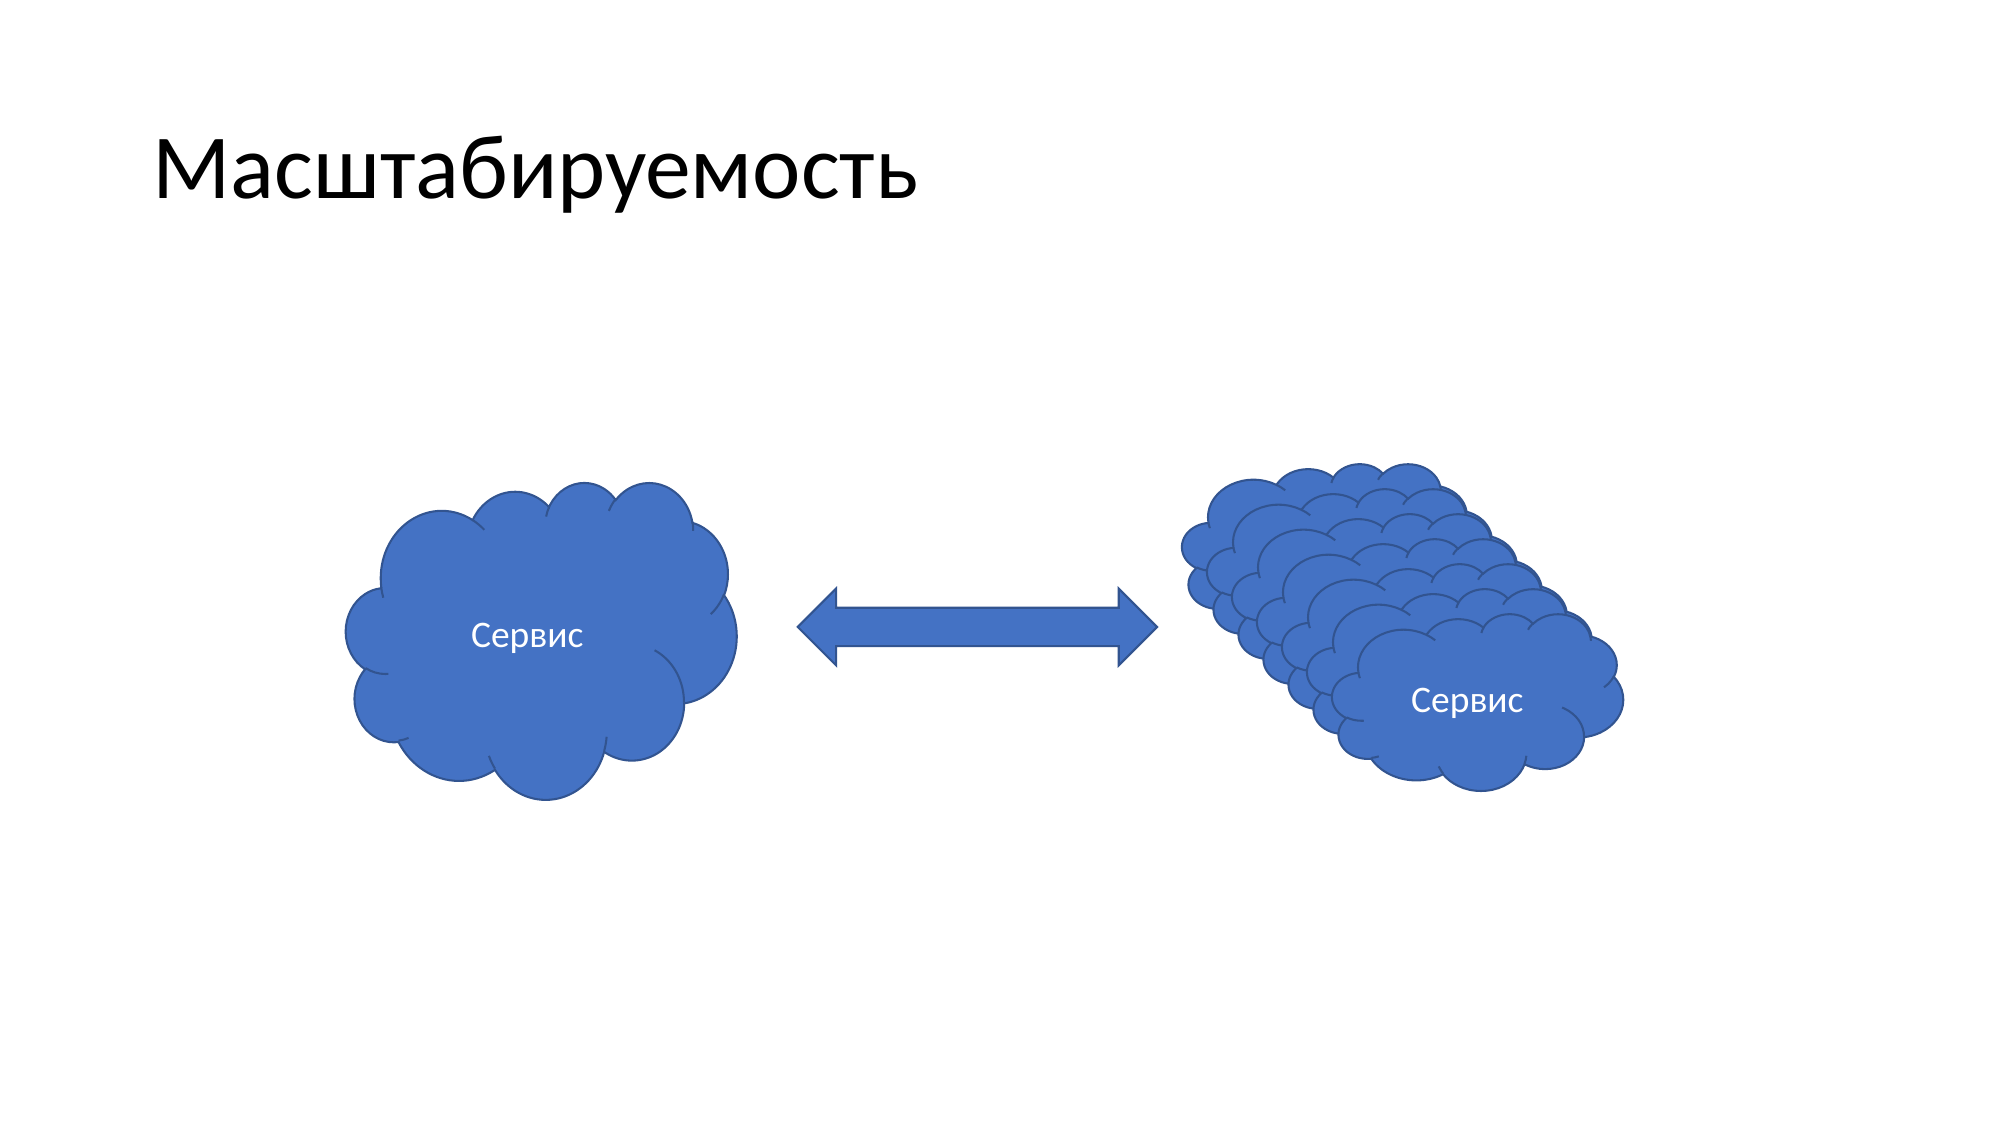

# Масштабируемость
Сервис
Сервис
Сервис
Сервис
Сервис
Сервис

Сервис
Сервис